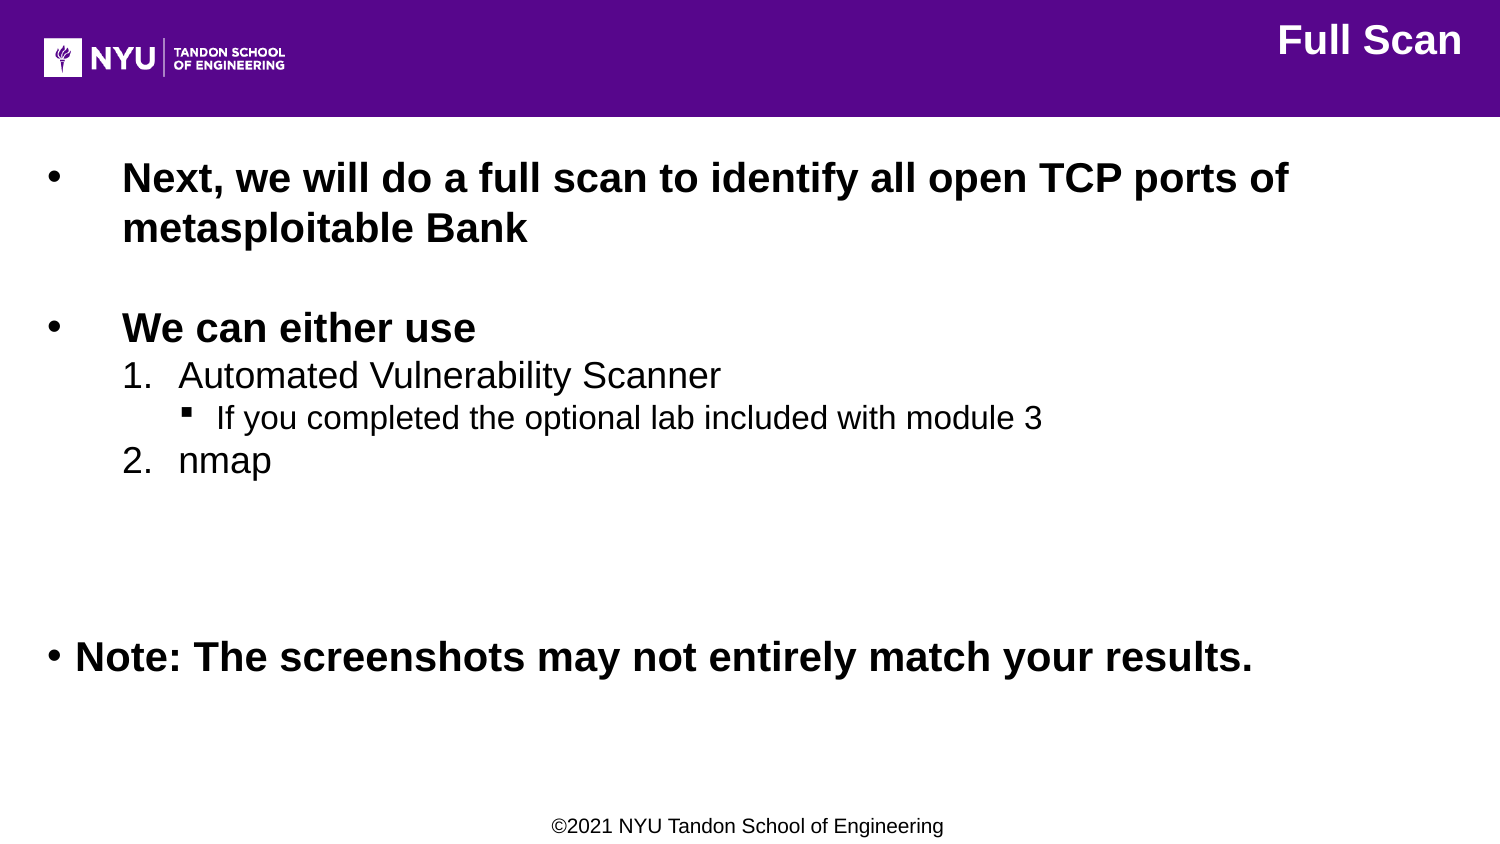

Full Scan
Next, we will do a full scan to identify all open TCP ports of metasploitable Bank

We can either use
Automated Vulnerability Scanner
If you completed the optional lab included with module 3
nmap

Note: The screenshots may not entirely match your results.